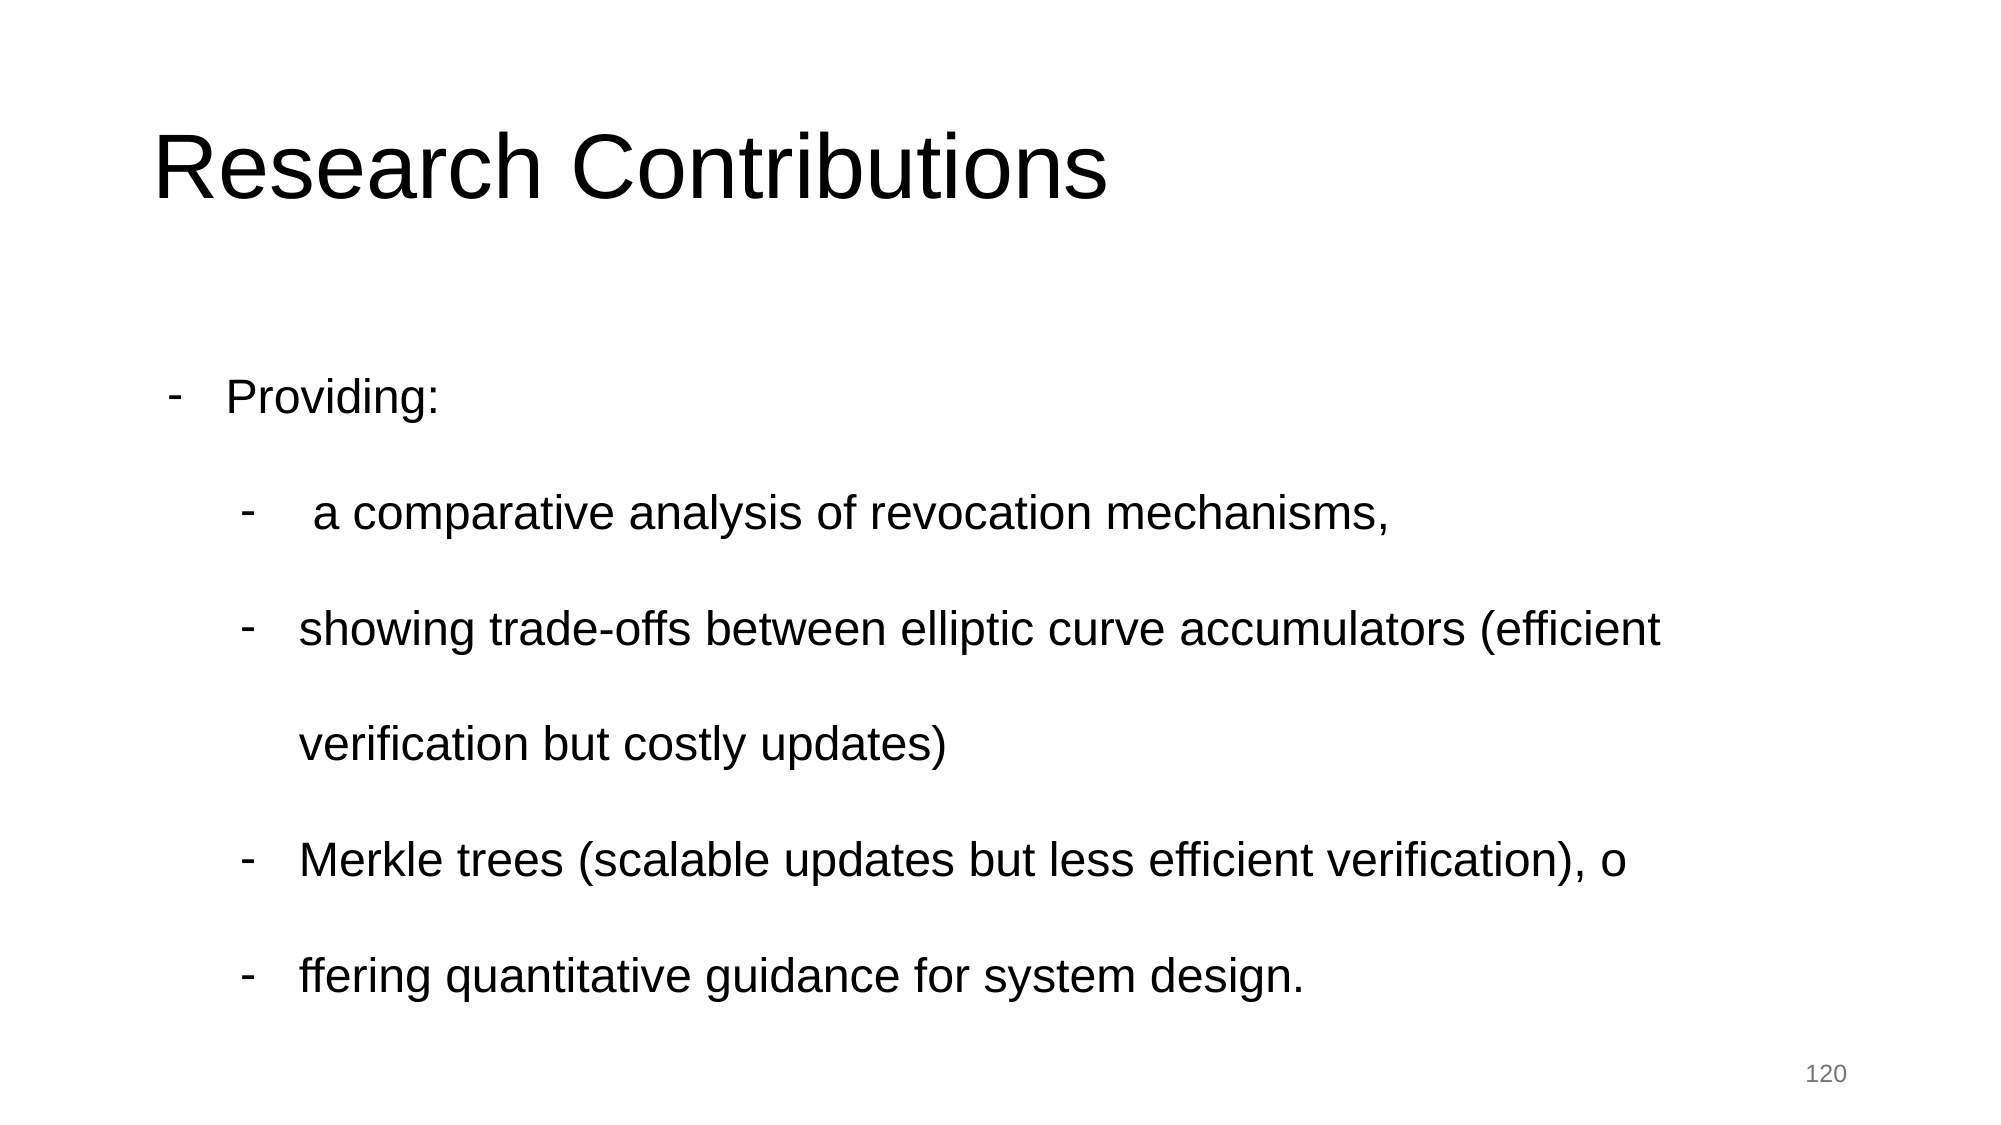

# Research Contributions
Providing:
 a comparative analysis of revocation mechanisms,
showing trade-offs between elliptic curve accumulators (efficient verification but costly updates)
Merkle trees (scalable updates but less efficient verification), o
ffering quantitative guidance for system design.

120